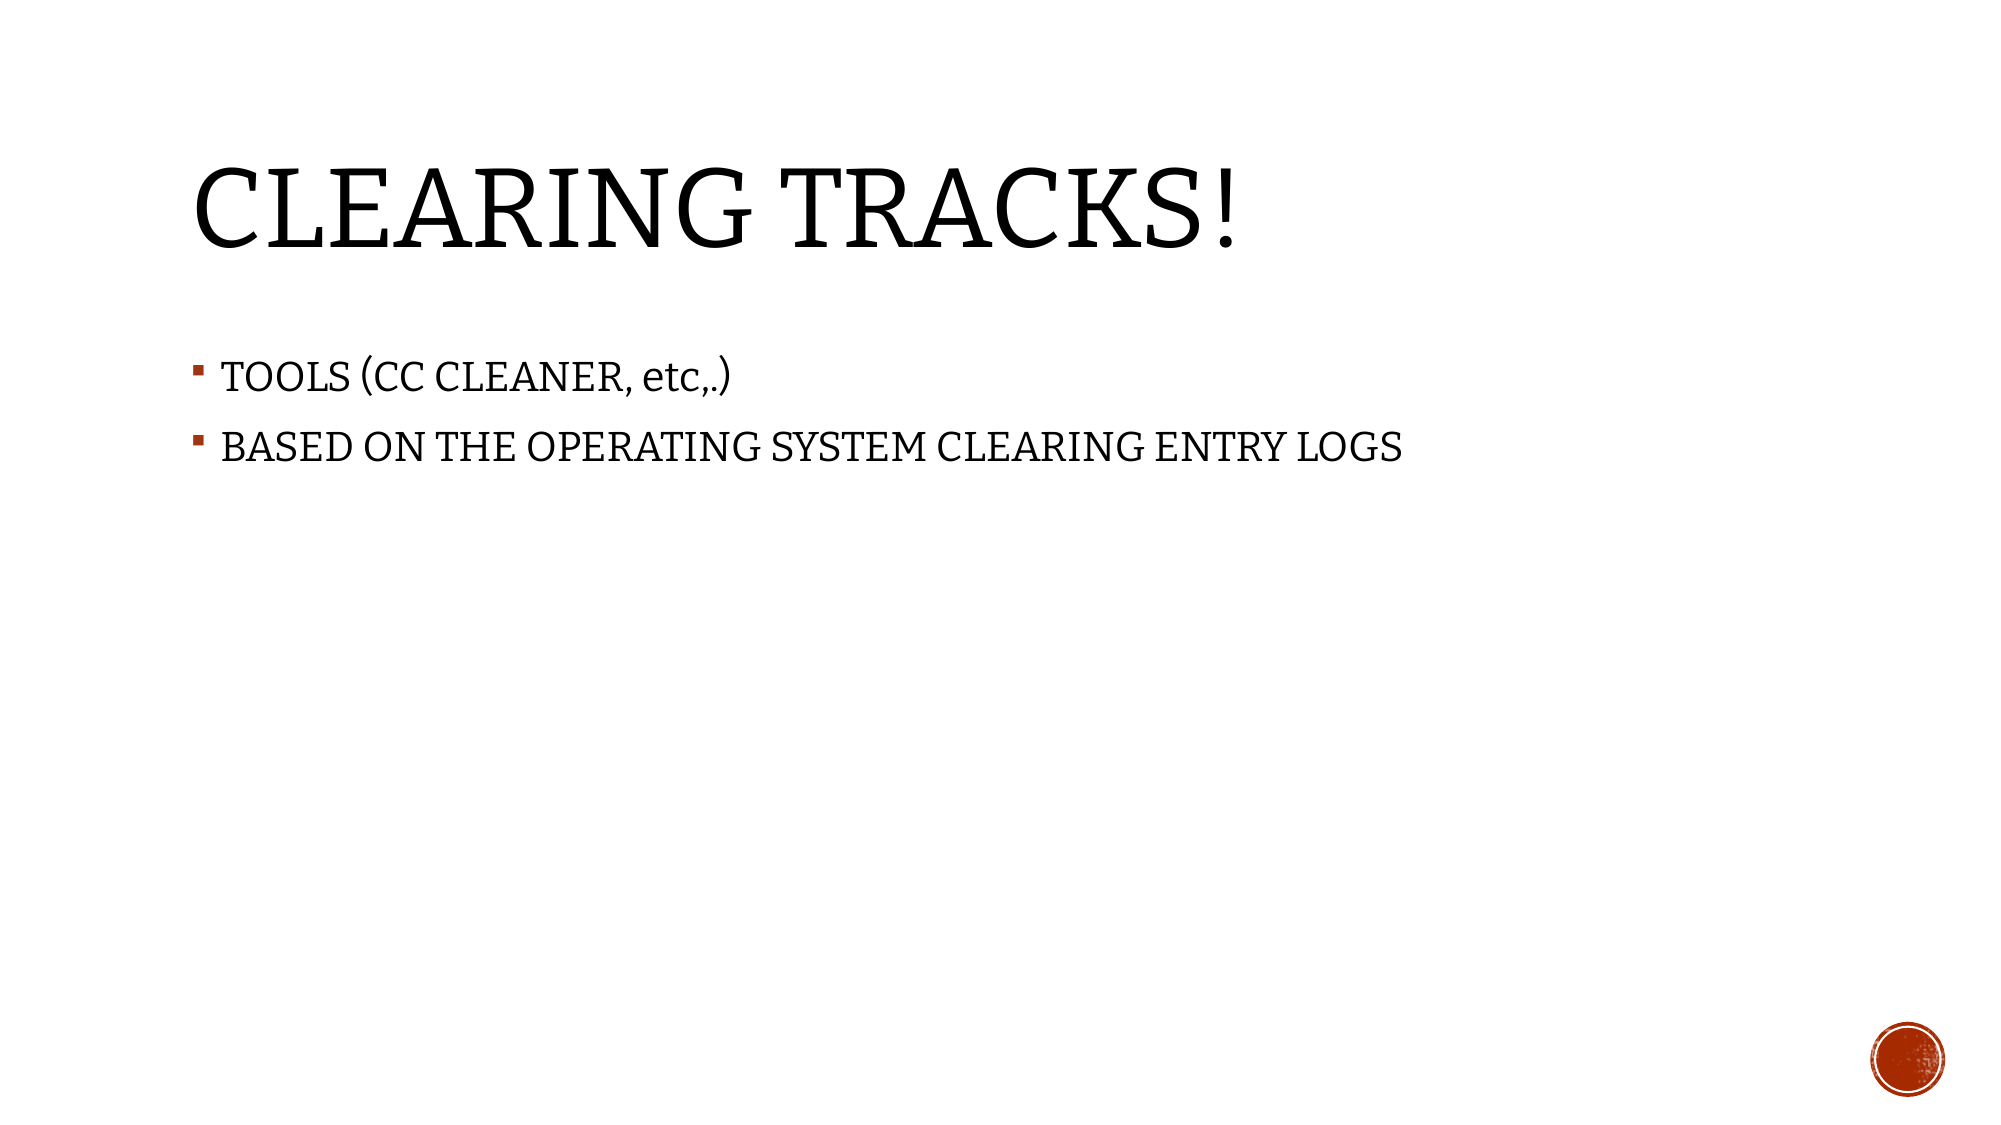

# Clearing tracks!
TOOLS (CC CLEANER, etc,.)
BASED ON THE OPERATING SYSTEM CLEARING ENTRY LOGS